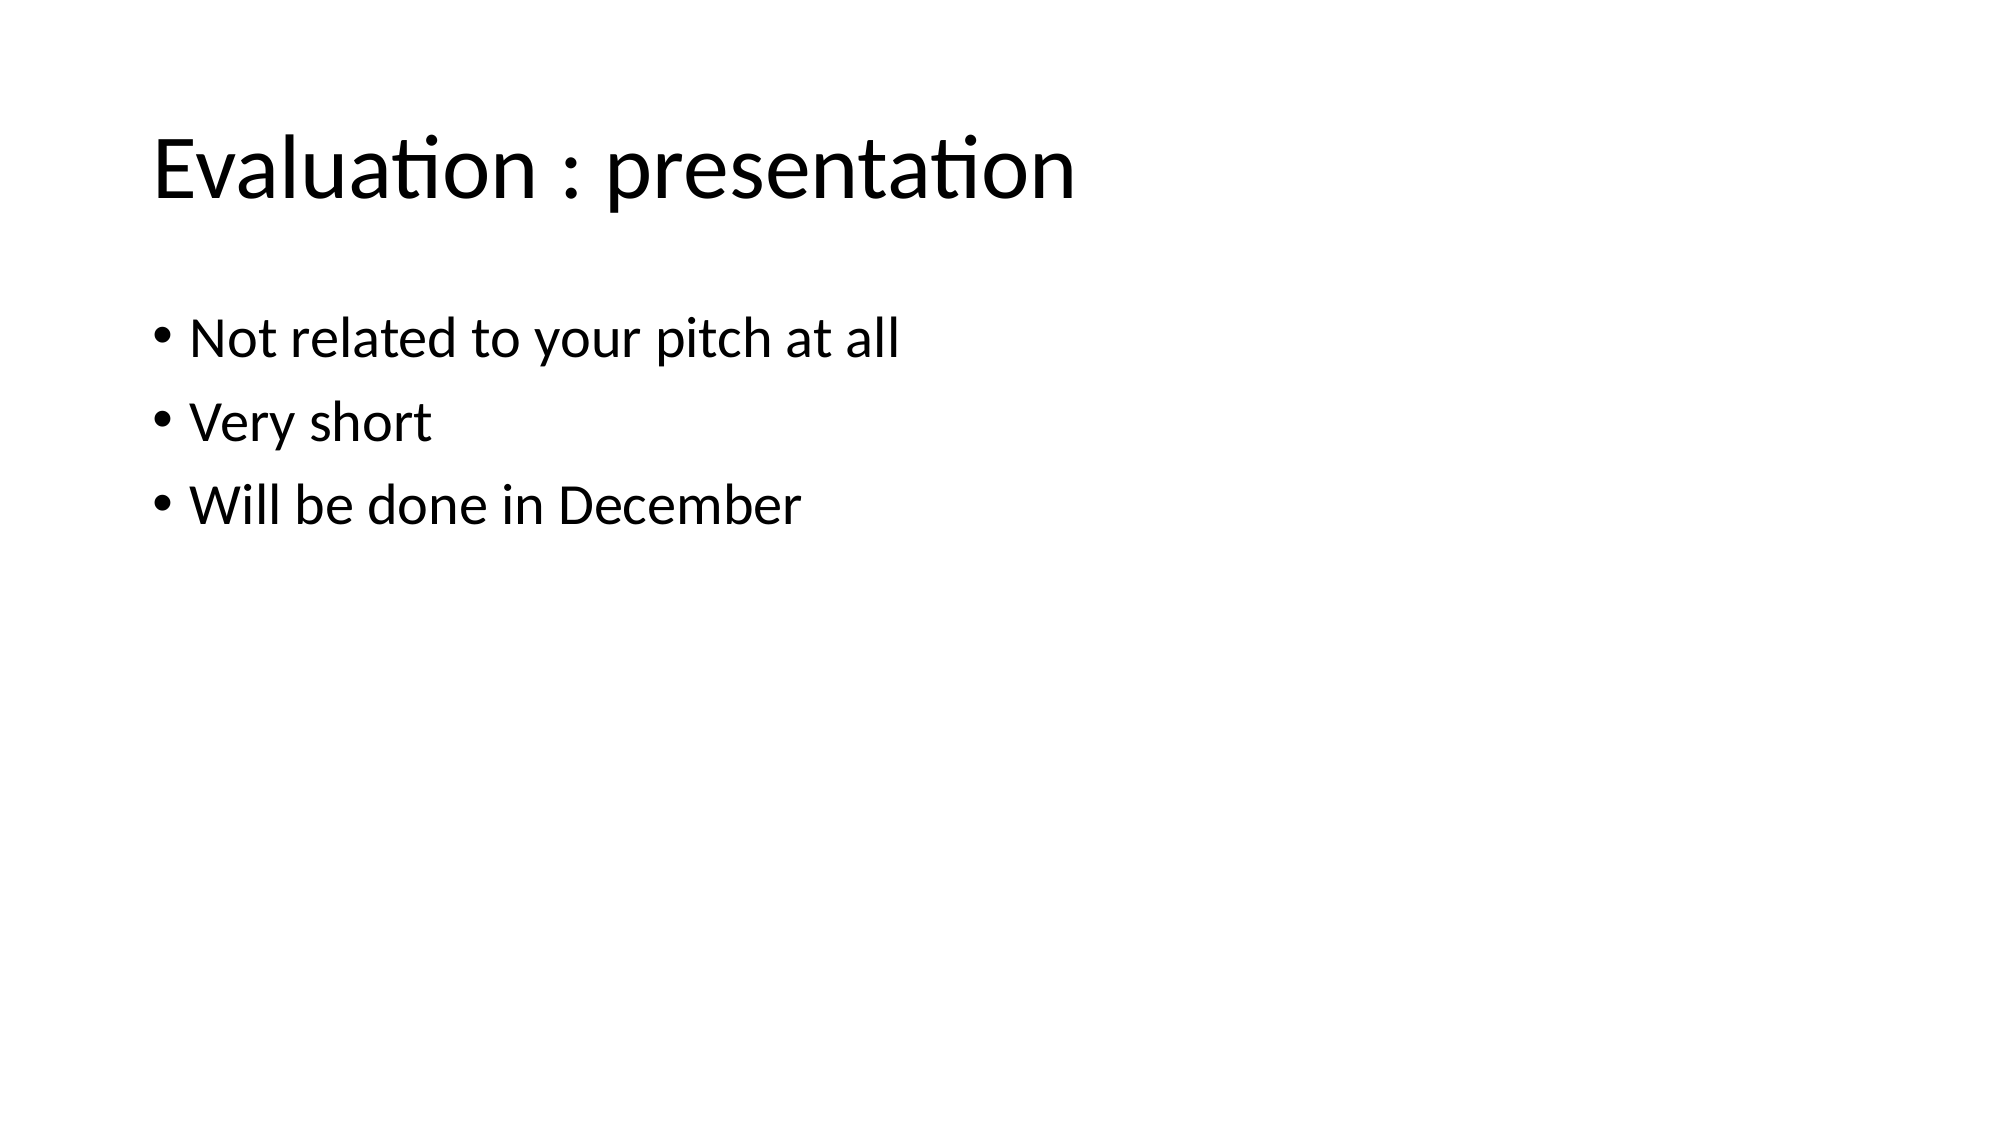

# Evaluation : presentation
Not related to your pitch at all
Very short
Will be done in December